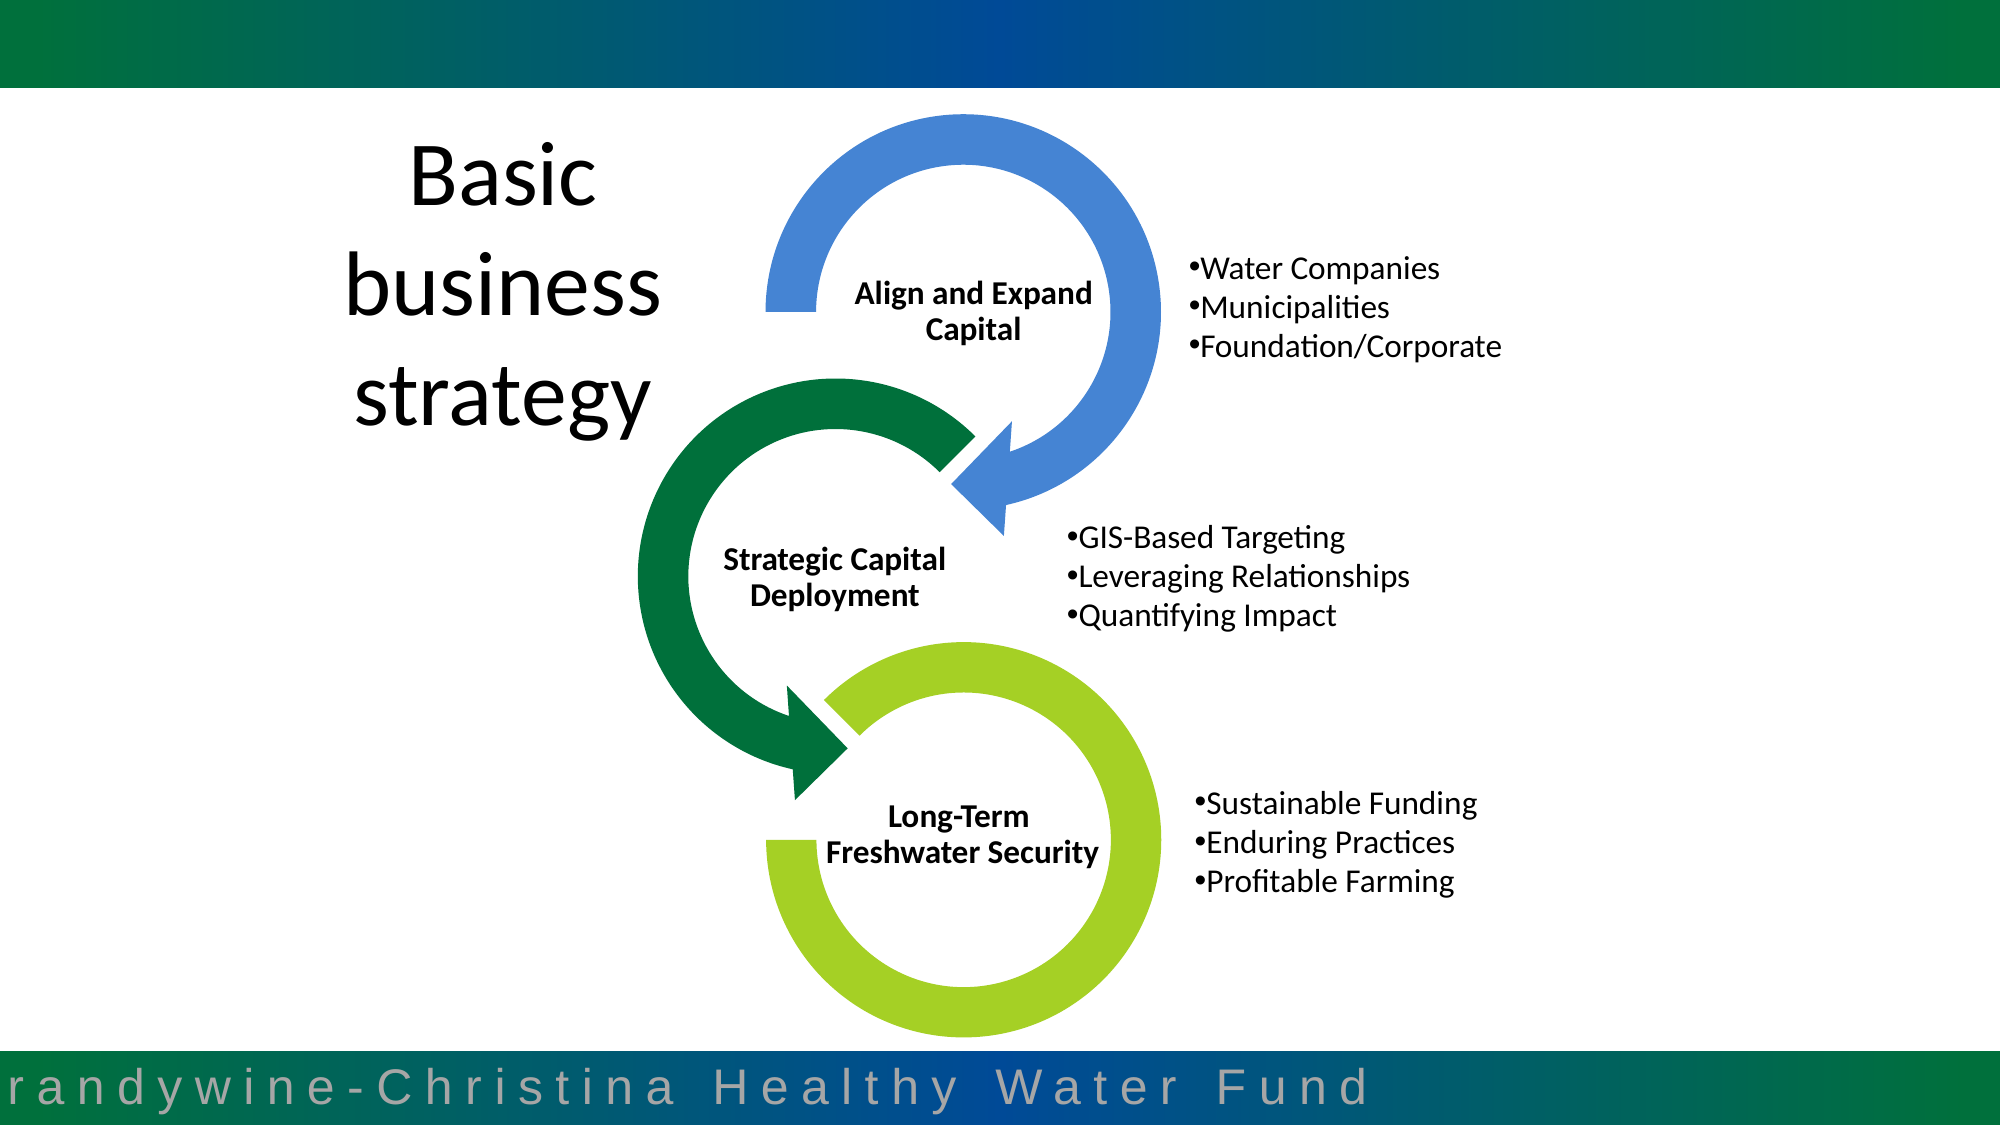

Water Companies
Municipalities
Foundation/Corporate

Align and Expand Capital

GIS-Based Targeting
Leveraging Relationships
Quantifying Impact

Strategic Capital Deployment

Long-Term
Freshwater Security

Sustainable Funding
Enduring Practices
Profitable Farming

# Basic business strategy